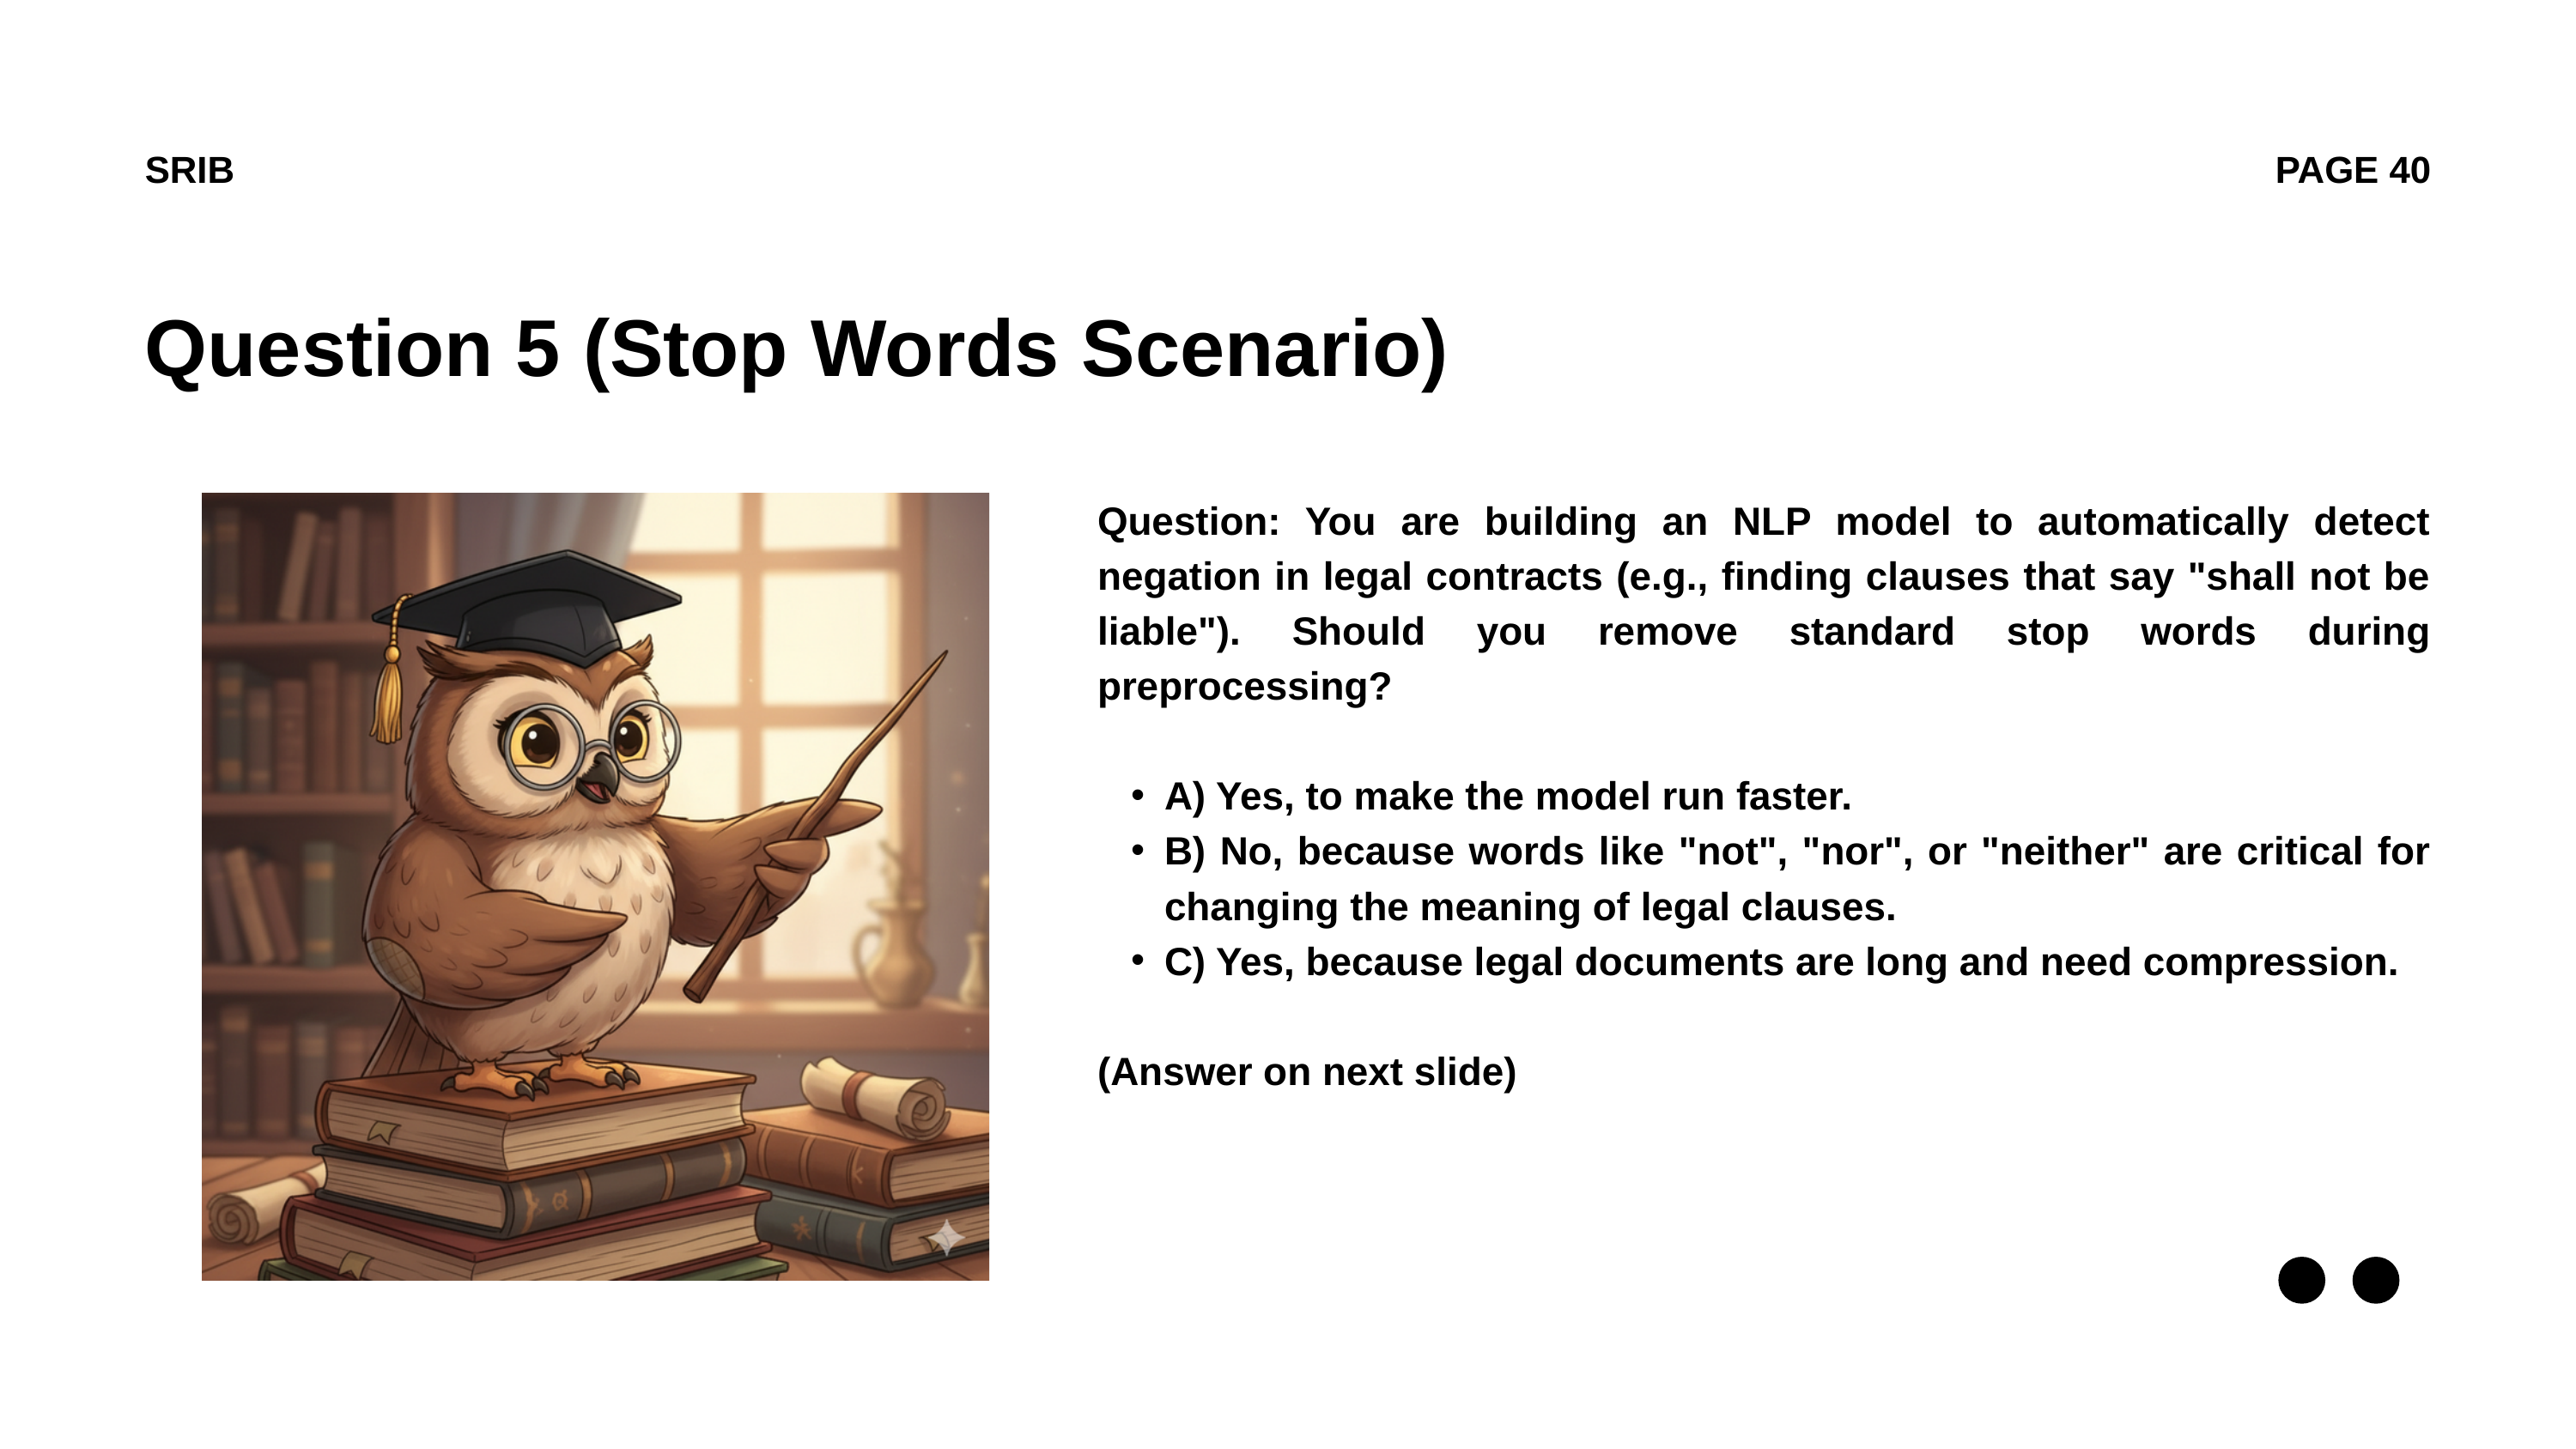

SRIB
PAGE 40
Question 5 (Stop Words Scenario)
Question: You are building an NLP model to automatically detect negation in legal contracts (e.g., finding clauses that say "shall not be liable"). Should you remove standard stop words during preprocessing?

A) Yes, to make the model run faster.
B) No, because words like "not", "nor", or "neither" are critical for changing the meaning of legal clauses.
C) Yes, because legal documents are long and need compression.

(Answer on next slide)